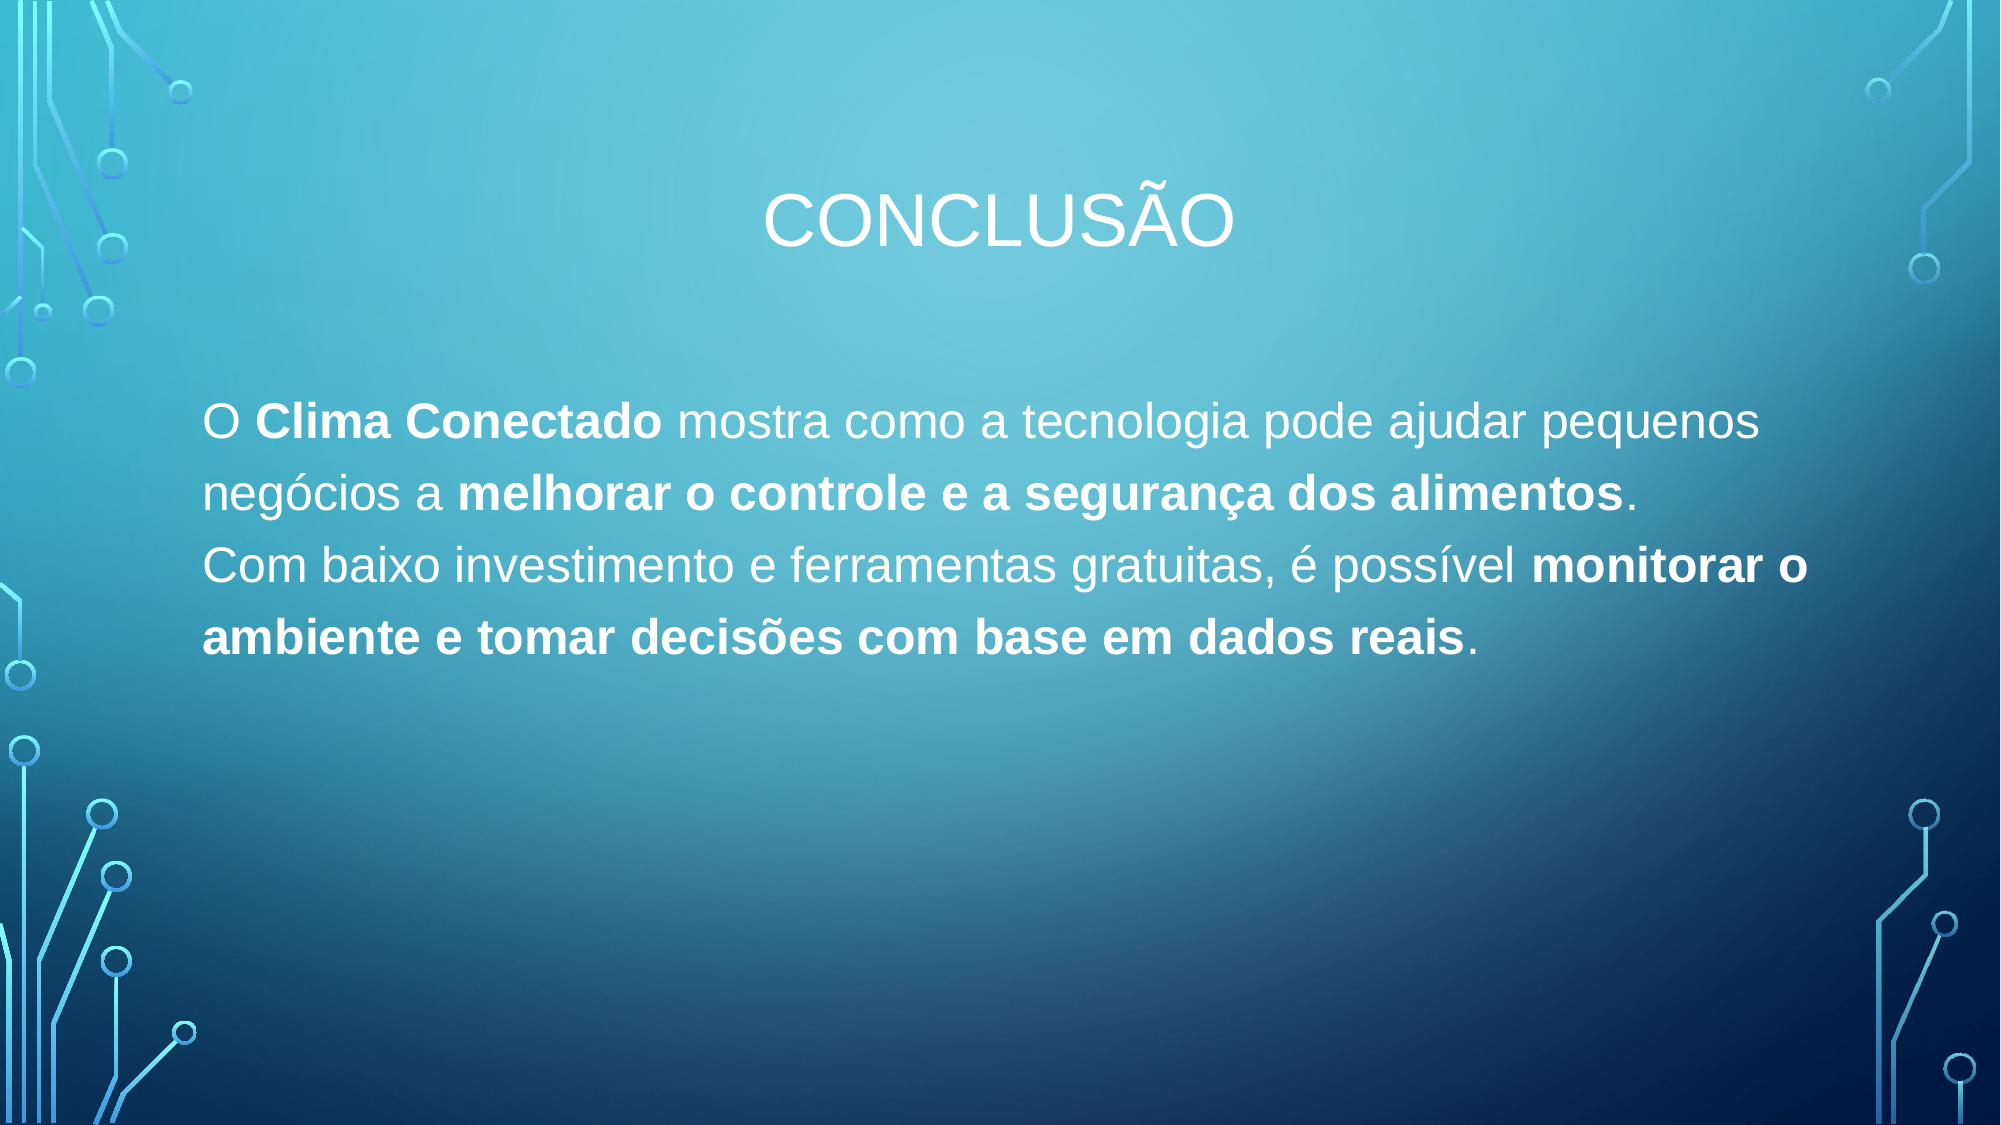

# CONCLUSÃO
O Clima Conectado mostra como a tecnologia pode ajudar pequenos negócios a melhorar o controle e a segurança dos alimentos.
Com baixo investimento e ferramentas gratuitas, é possível monitorar o ambiente e tomar decisões com base em dados reais.